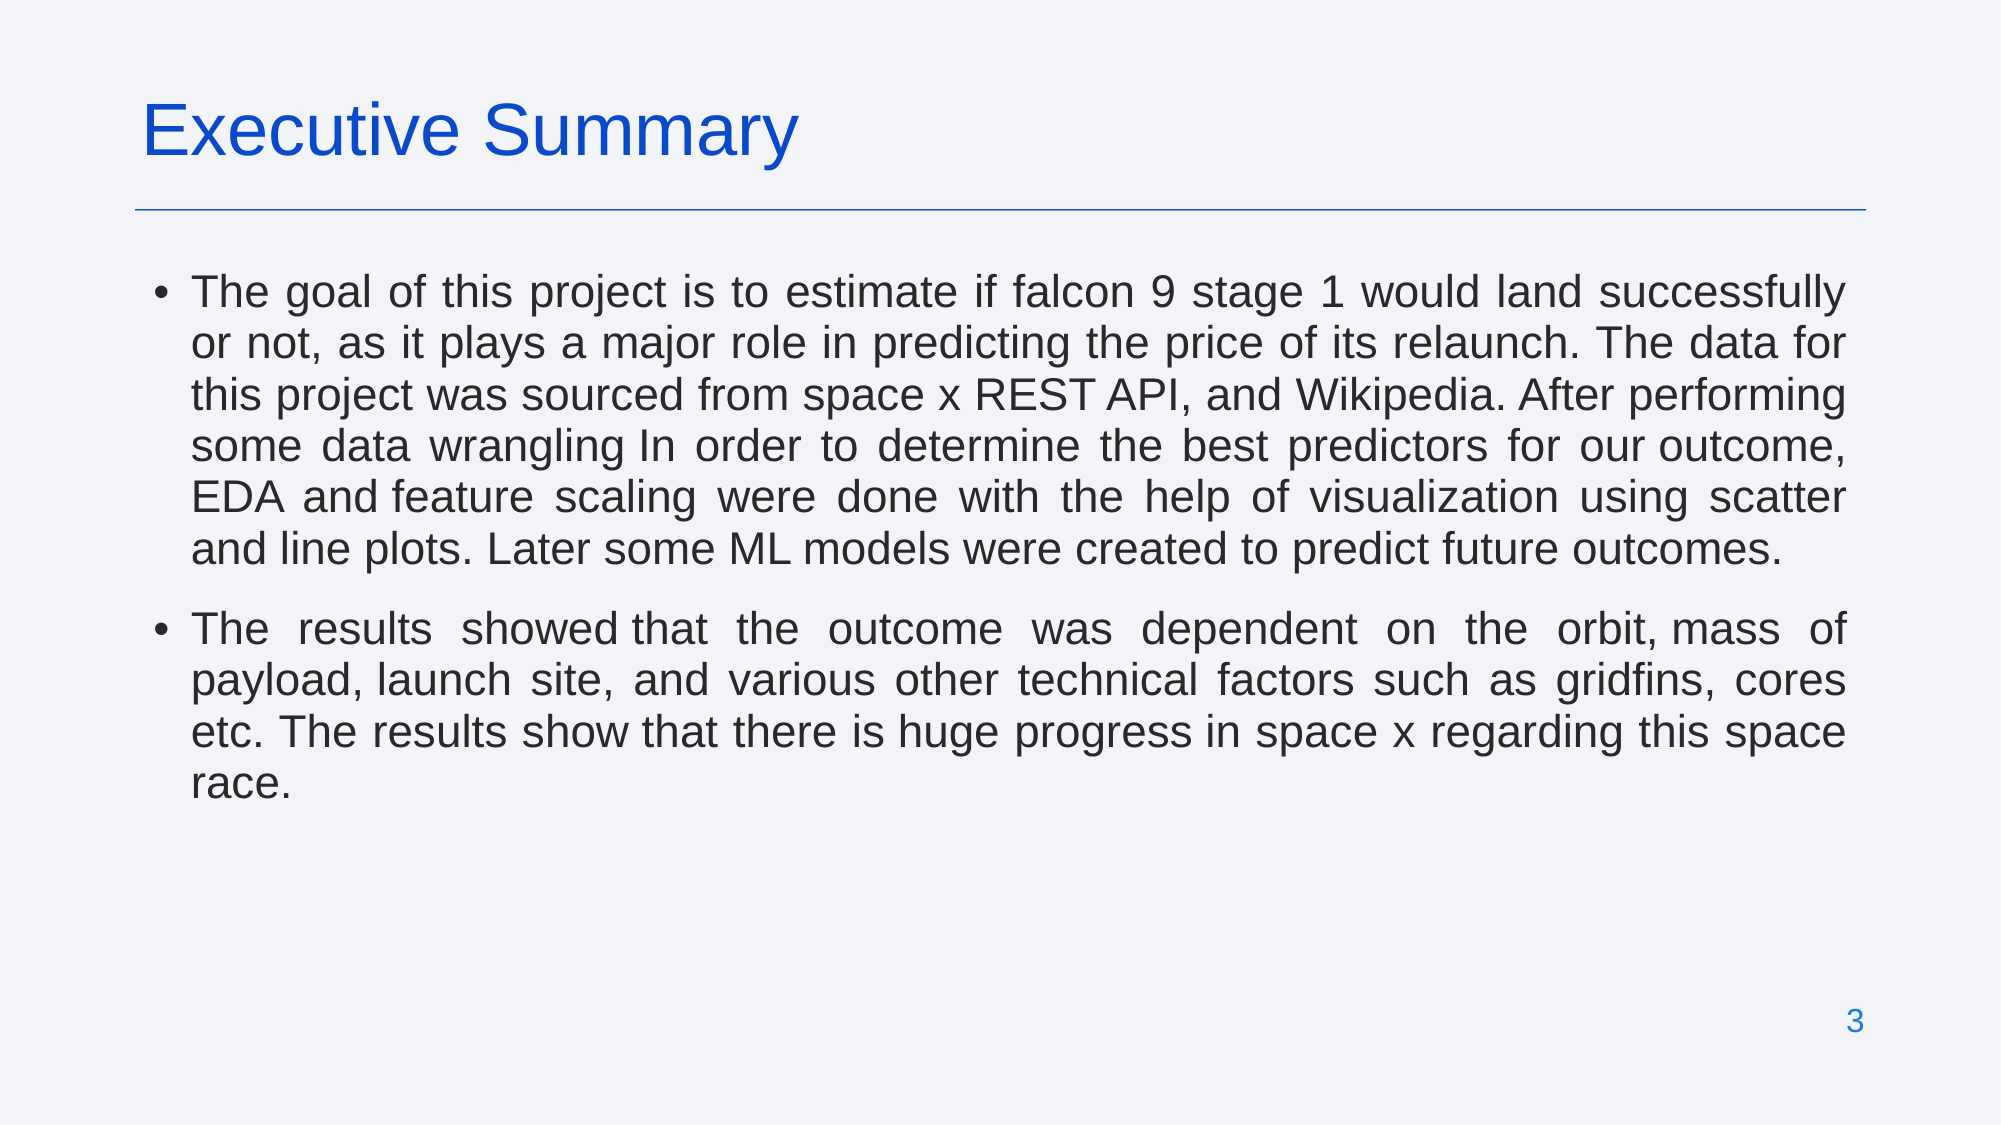

Executive Summary
The goal of this project is to estimate if falcon 9 stage 1 would land successfully or not, as it plays a major role in predicting the price of its relaunch. The data for this project was sourced from space x REST API, and Wikipedia. After performing some data wrangling In order to determine the best predictors for our outcome, EDA and feature scaling were done with the help of visualization using scatter and line plots. Later some ML models were created to predict future outcomes.
The results showed that the outcome was dependent on the orbit, mass of payload, launch site, and various other technical factors such as gridfins, cores etc. The results show that there is huge progress in space x regarding this space race.

3